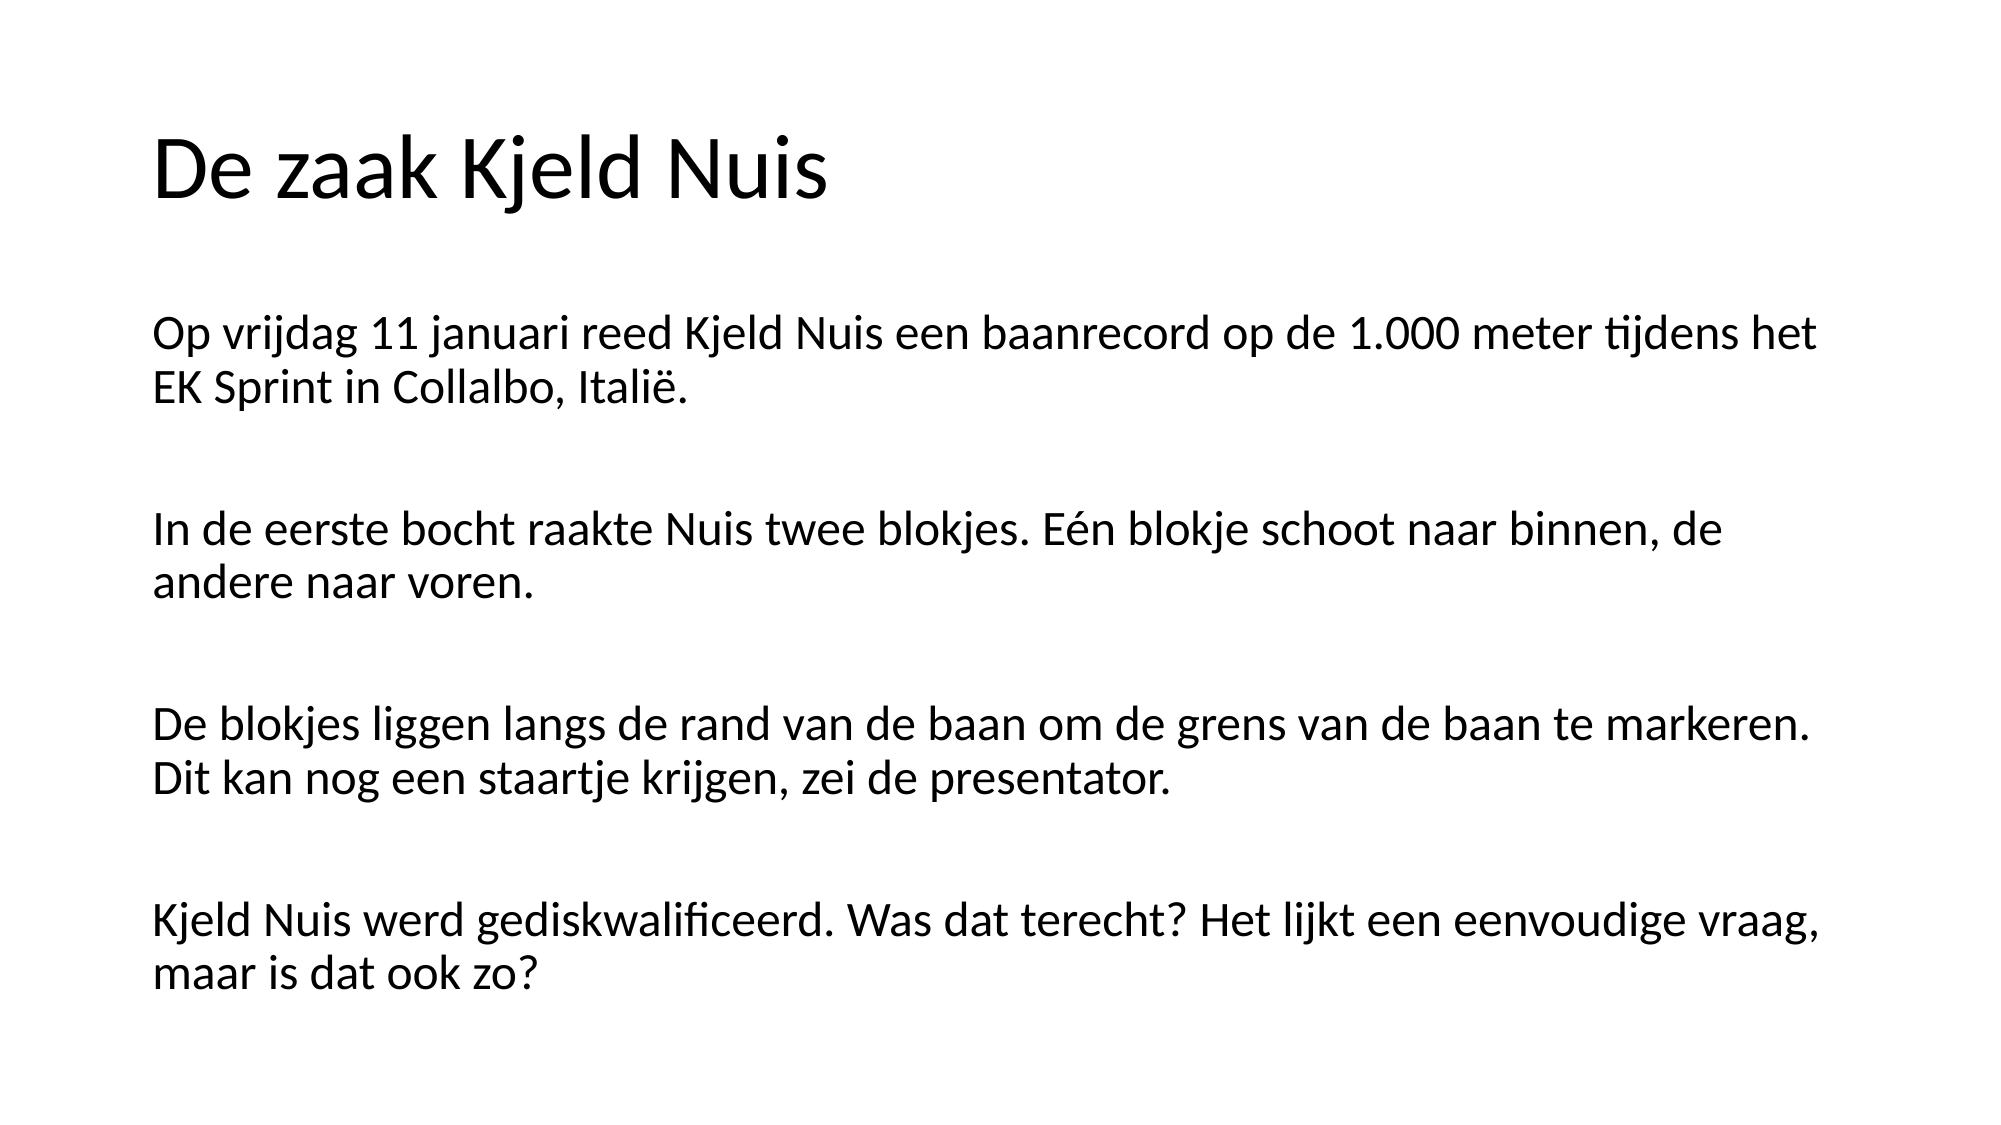

# De zaak Kjeld Nuis
Op vrijdag 11 januari reed Kjeld Nuis een baanrecord op de 1.000 meter tijdens het EK Sprint in Collalbo, Italië.

In de eerste bocht raakte Nuis twee blokjes. Eén blokje schoot naar binnen, de andere naar voren.

De blokjes liggen langs de rand van de baan om de grens van de baan te markeren. Dit kan nog een staartje krijgen, zei de presentator.

Kjeld Nuis werd gediskwalificeerd. Was dat terecht? Het lijkt een eenvoudige vraag, maar is dat ook zo?